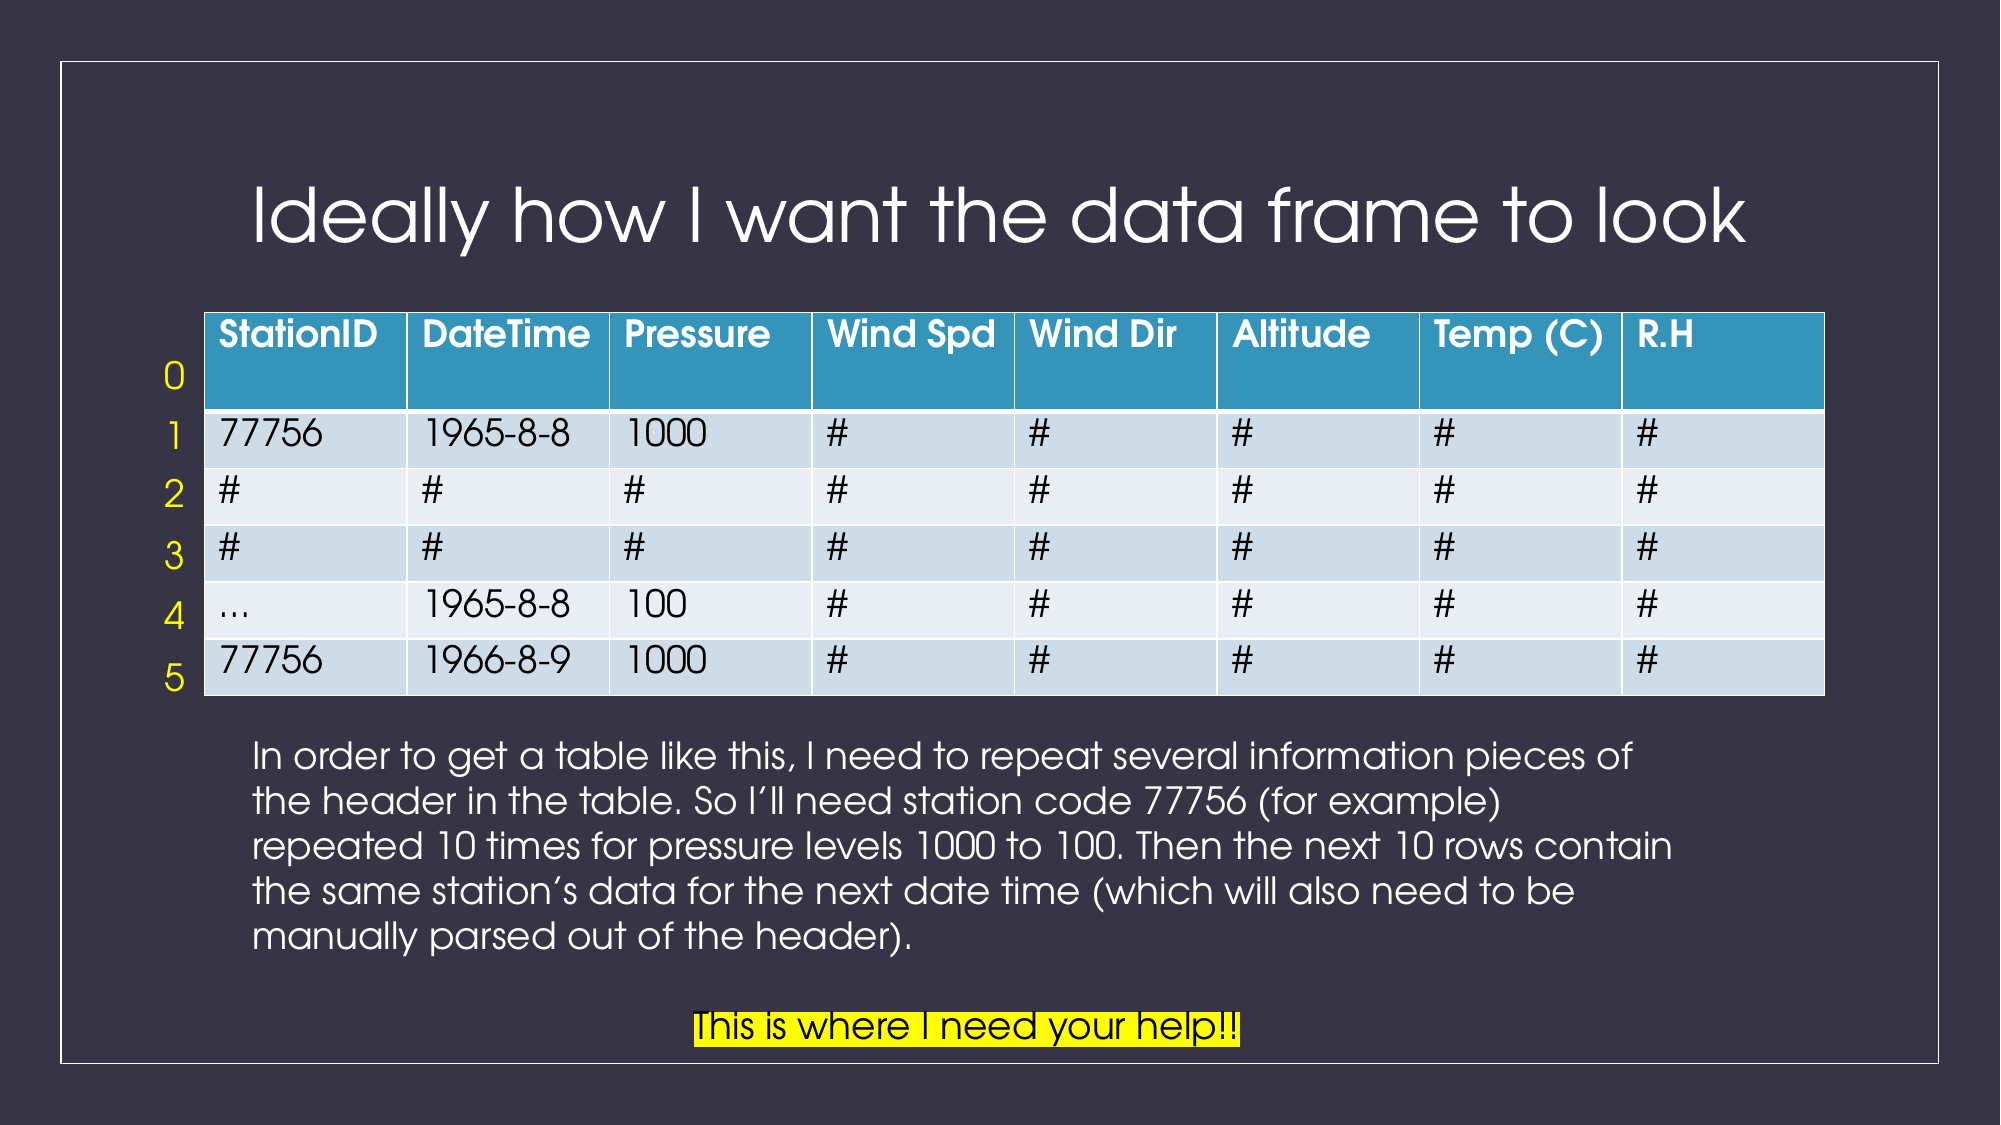

# Ideally how I want the data frame to look
| StationID | DateTime | Pressure | Wind Spd | Wind Dir | Altitude | Temp (C) | R.H |
| --- | --- | --- | --- | --- | --- | --- | --- |
| 77756 | 1965-8-8 | 1000 | # | # | # | # | # |
| # | # | # | # | # | # | # | # |
| # | # | # | # | # | # | # | # |
| … | 1965-8-8 | 100 | # | # | # | # | # |
| 77756 | 1966-8-9 | 1000 | # | # | # | # | # |
0

1

2

3

4

5

In order to get a table like this, I need to repeat several information pieces of the header in the table. So I’ll need station code 77756 (for example) repeated 10 times for pressure levels 1000 to 100. Then the next 10 rows contain the same station’s data for the next date time (which will also need to be manually parsed out of the header).

This is where I need your help!!